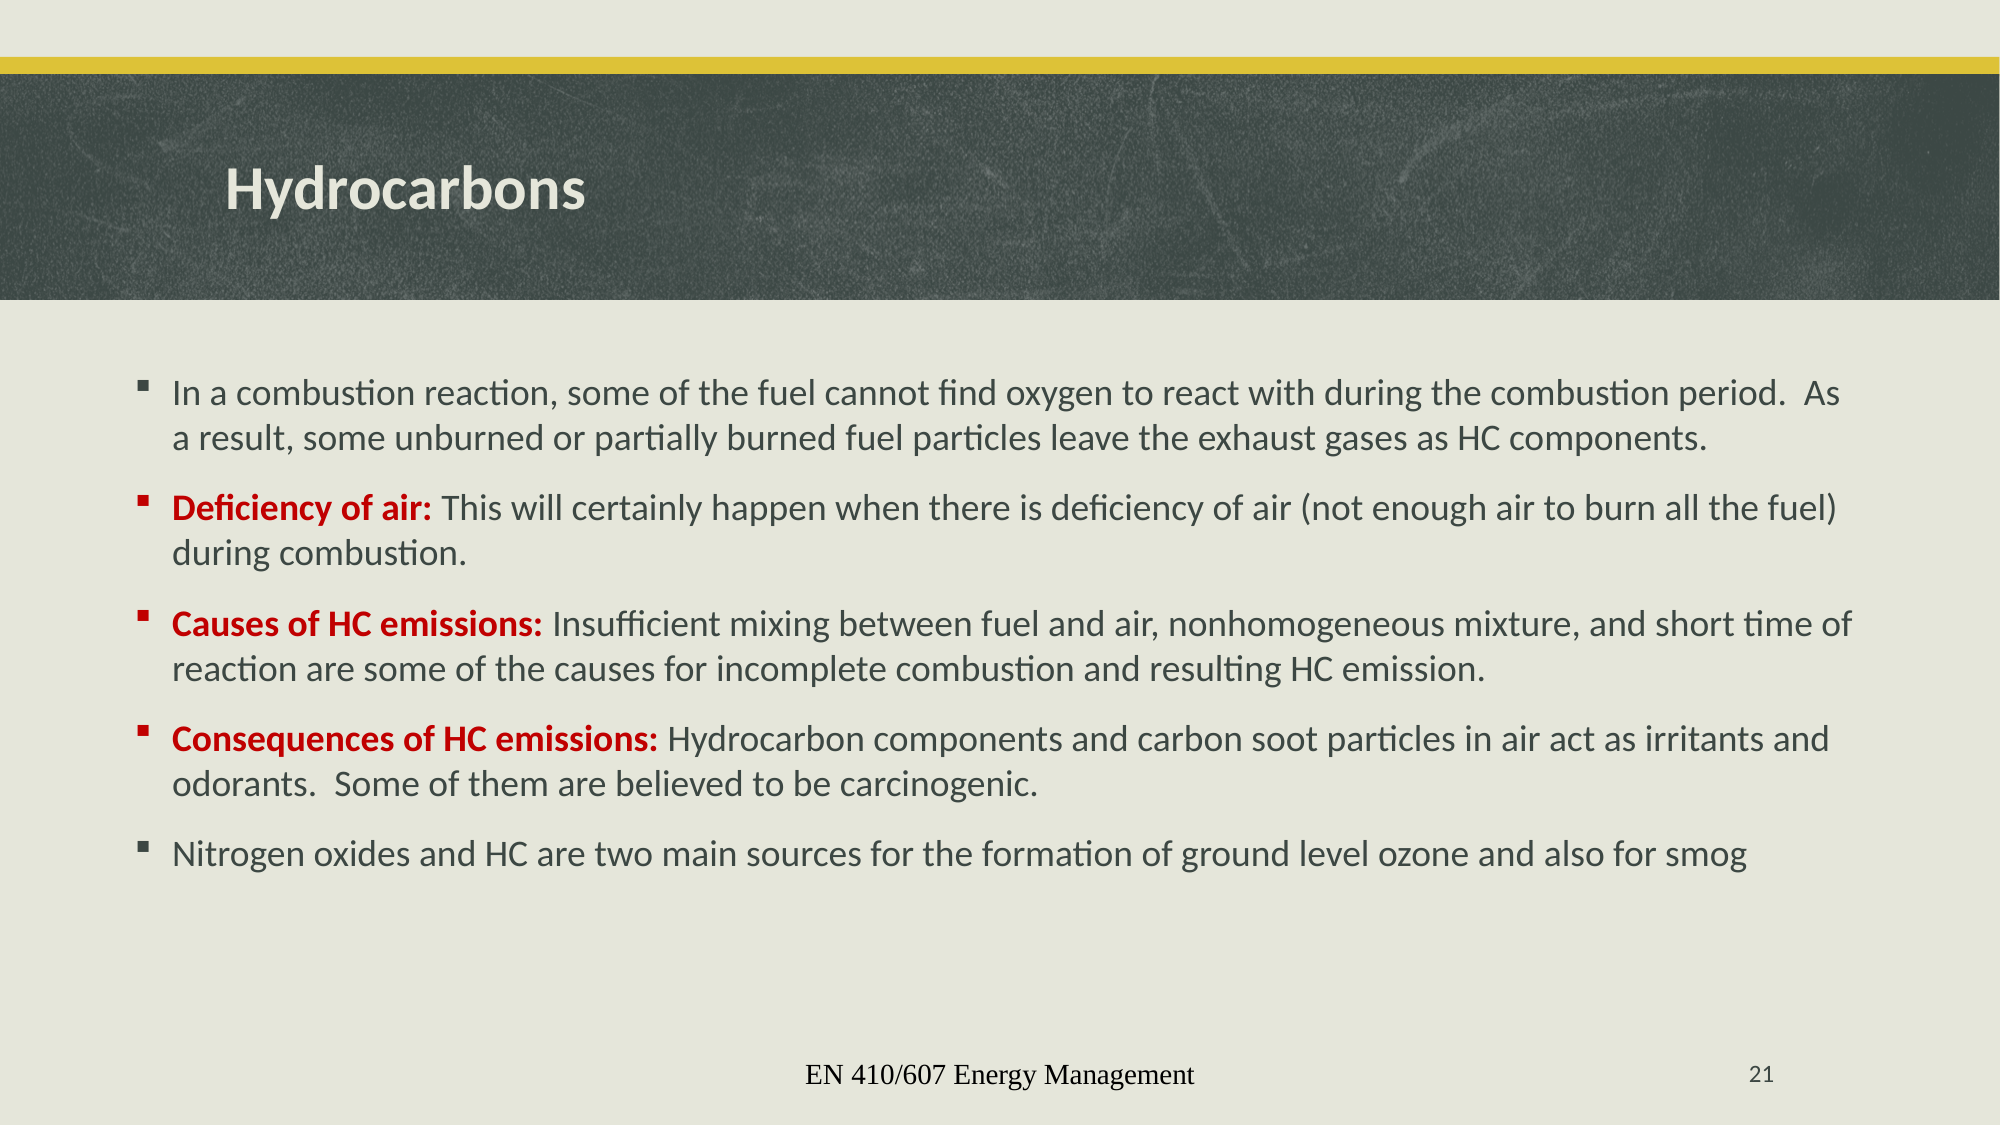

# Hydrocarbons
In a combustion reaction, some of the fuel cannot find oxygen to react with during the combustion period.  As a result, some unburned or partially burned fuel particles leave the exhaust gases as HC components.
Deficiency of air: This will certainly happen when there is deficiency of air (not enough air to burn all the fuel) during combustion.
Causes of HC emissions: Insufficient mixing between fuel and air, nonhomogeneous mixture, and short time of reaction are some of the causes for incomplete combustion and resulting HC emission.
Consequences of HC emissions: Hydrocarbon components and carbon soot particles in air act as irritants and odorants.  Some of them are believed to be carcinogenic.
Nitrogen oxides and HC are two main sources for the formation of ground level ozone and also for smog
EN 410/607 Energy Management
21